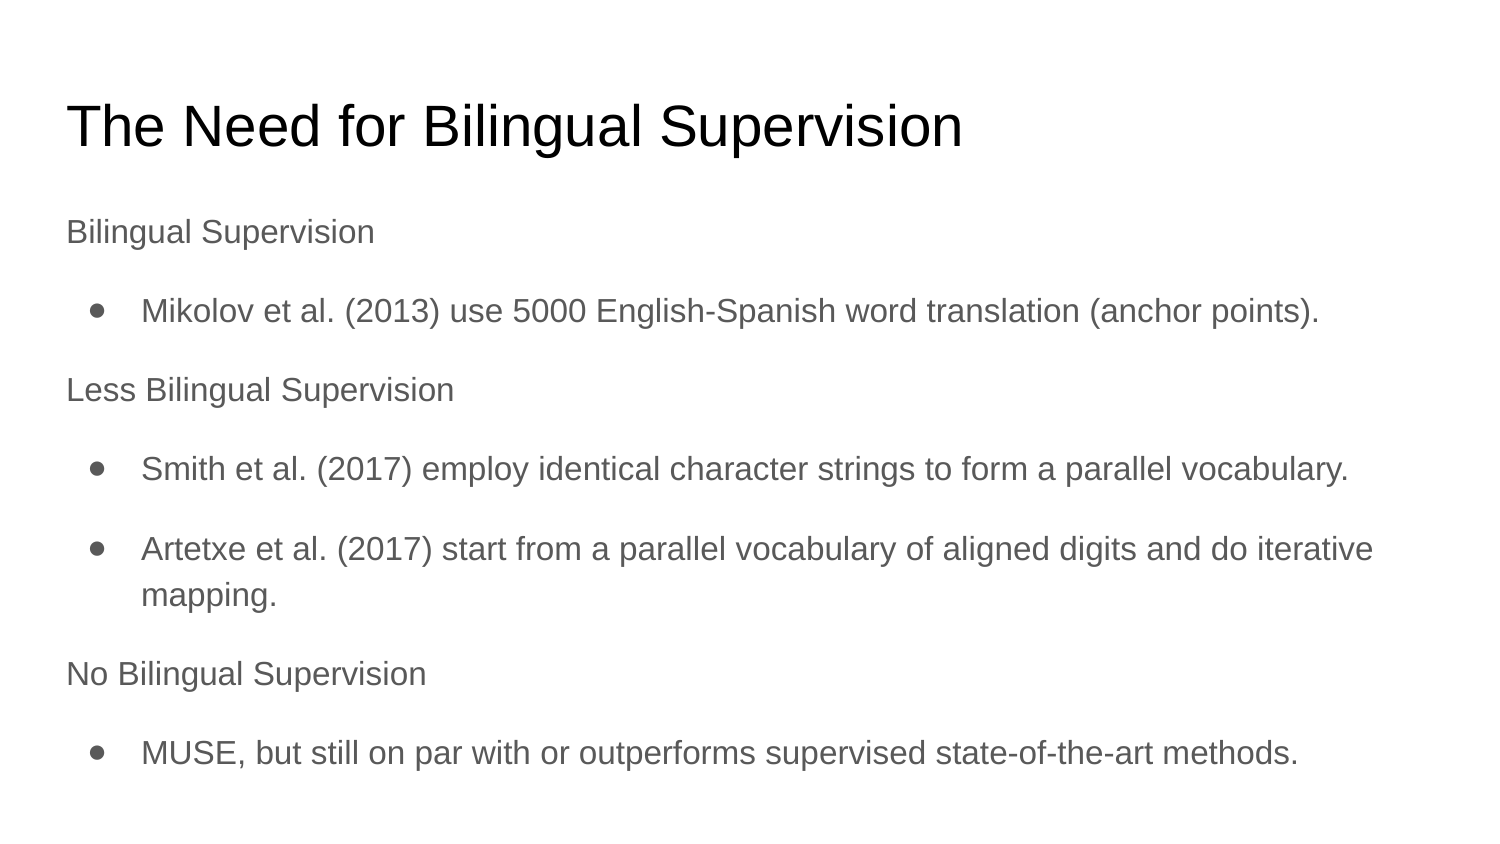

# The Need for Bilingual Supervision
Bilingual Supervision
Mikolov et al. (2013) use 5000 English-Spanish word translation (anchor points).
Less Bilingual Supervision
Smith et al. (2017) employ identical character strings to form a parallel vocabulary.
Artetxe et al. (2017) start from a parallel vocabulary of aligned digits and do iterative mapping.
No Bilingual Supervision
MUSE, but still on par with or outperforms supervised state-of-the-art methods.